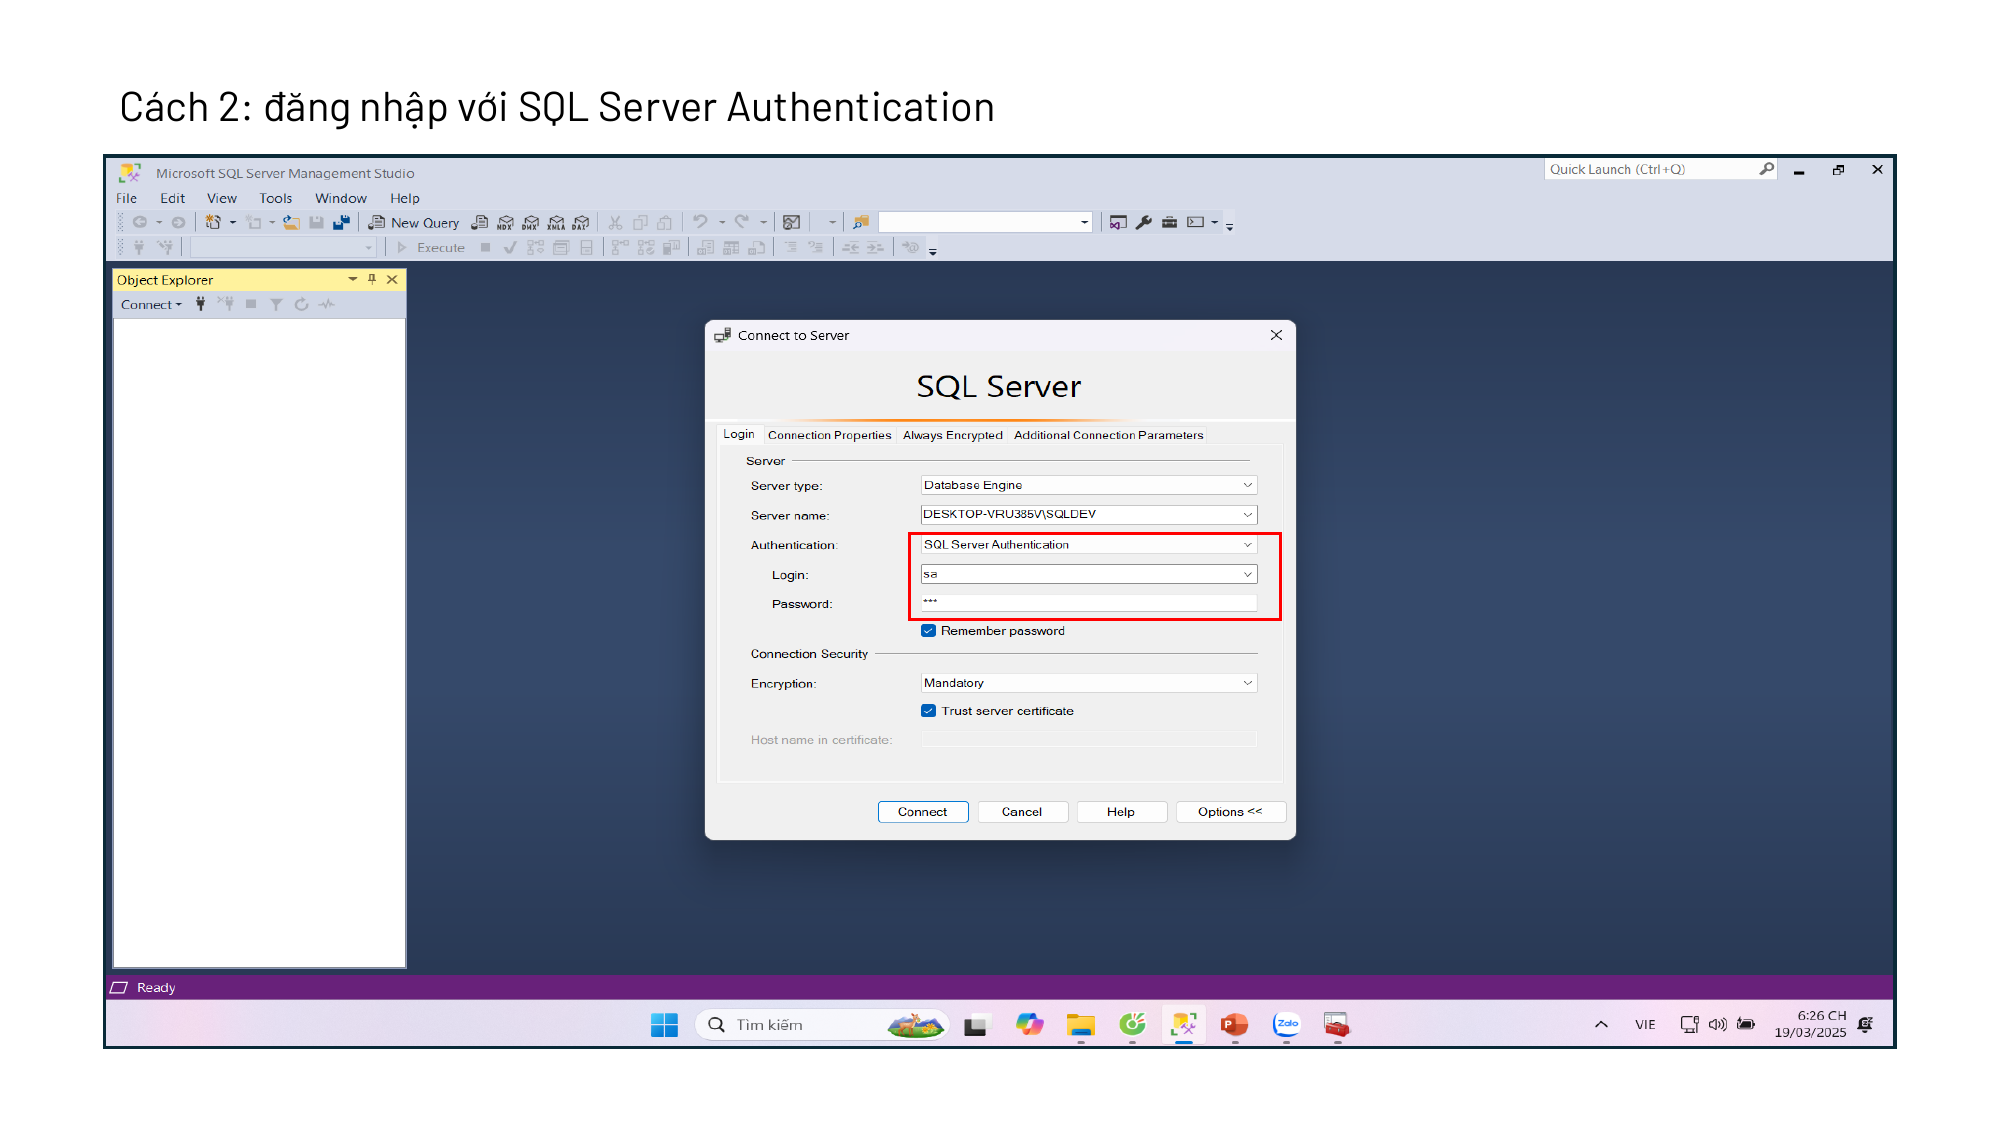

Cách 2: đăng nhập với SQL Server Authentication